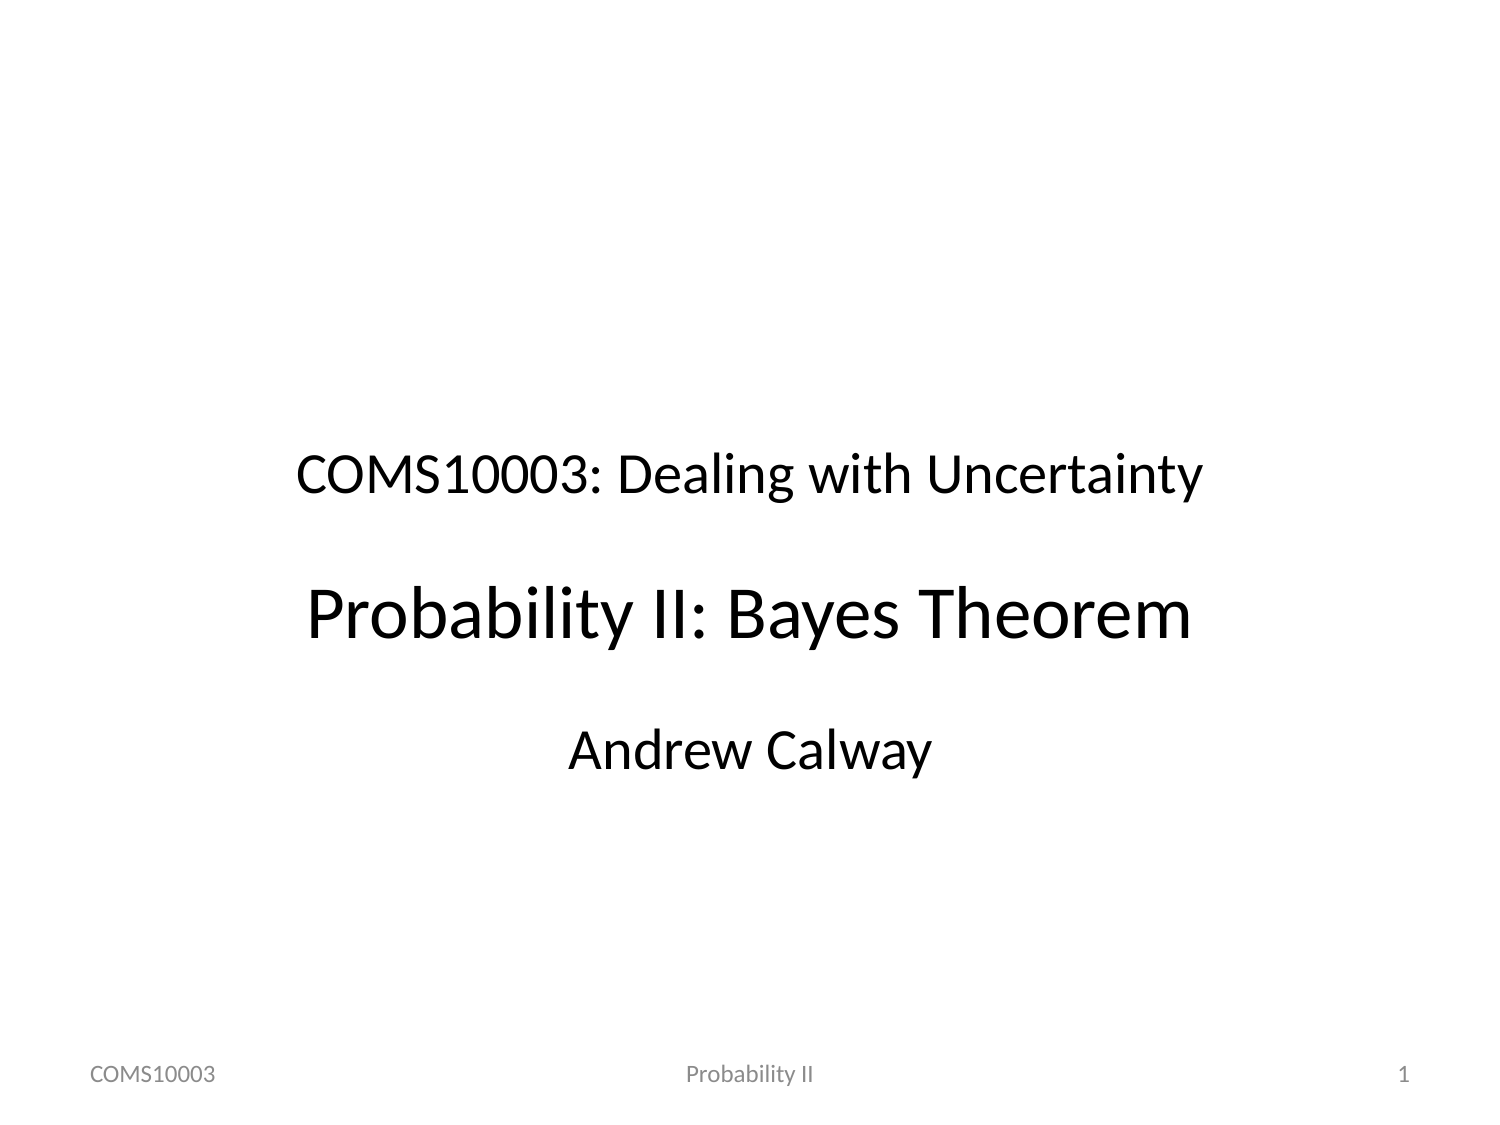

# COMS10003: Dealing with Uncertainty
Probability II: Bayes Theorem
Andrew Calway
COMS10003
Probability II
1